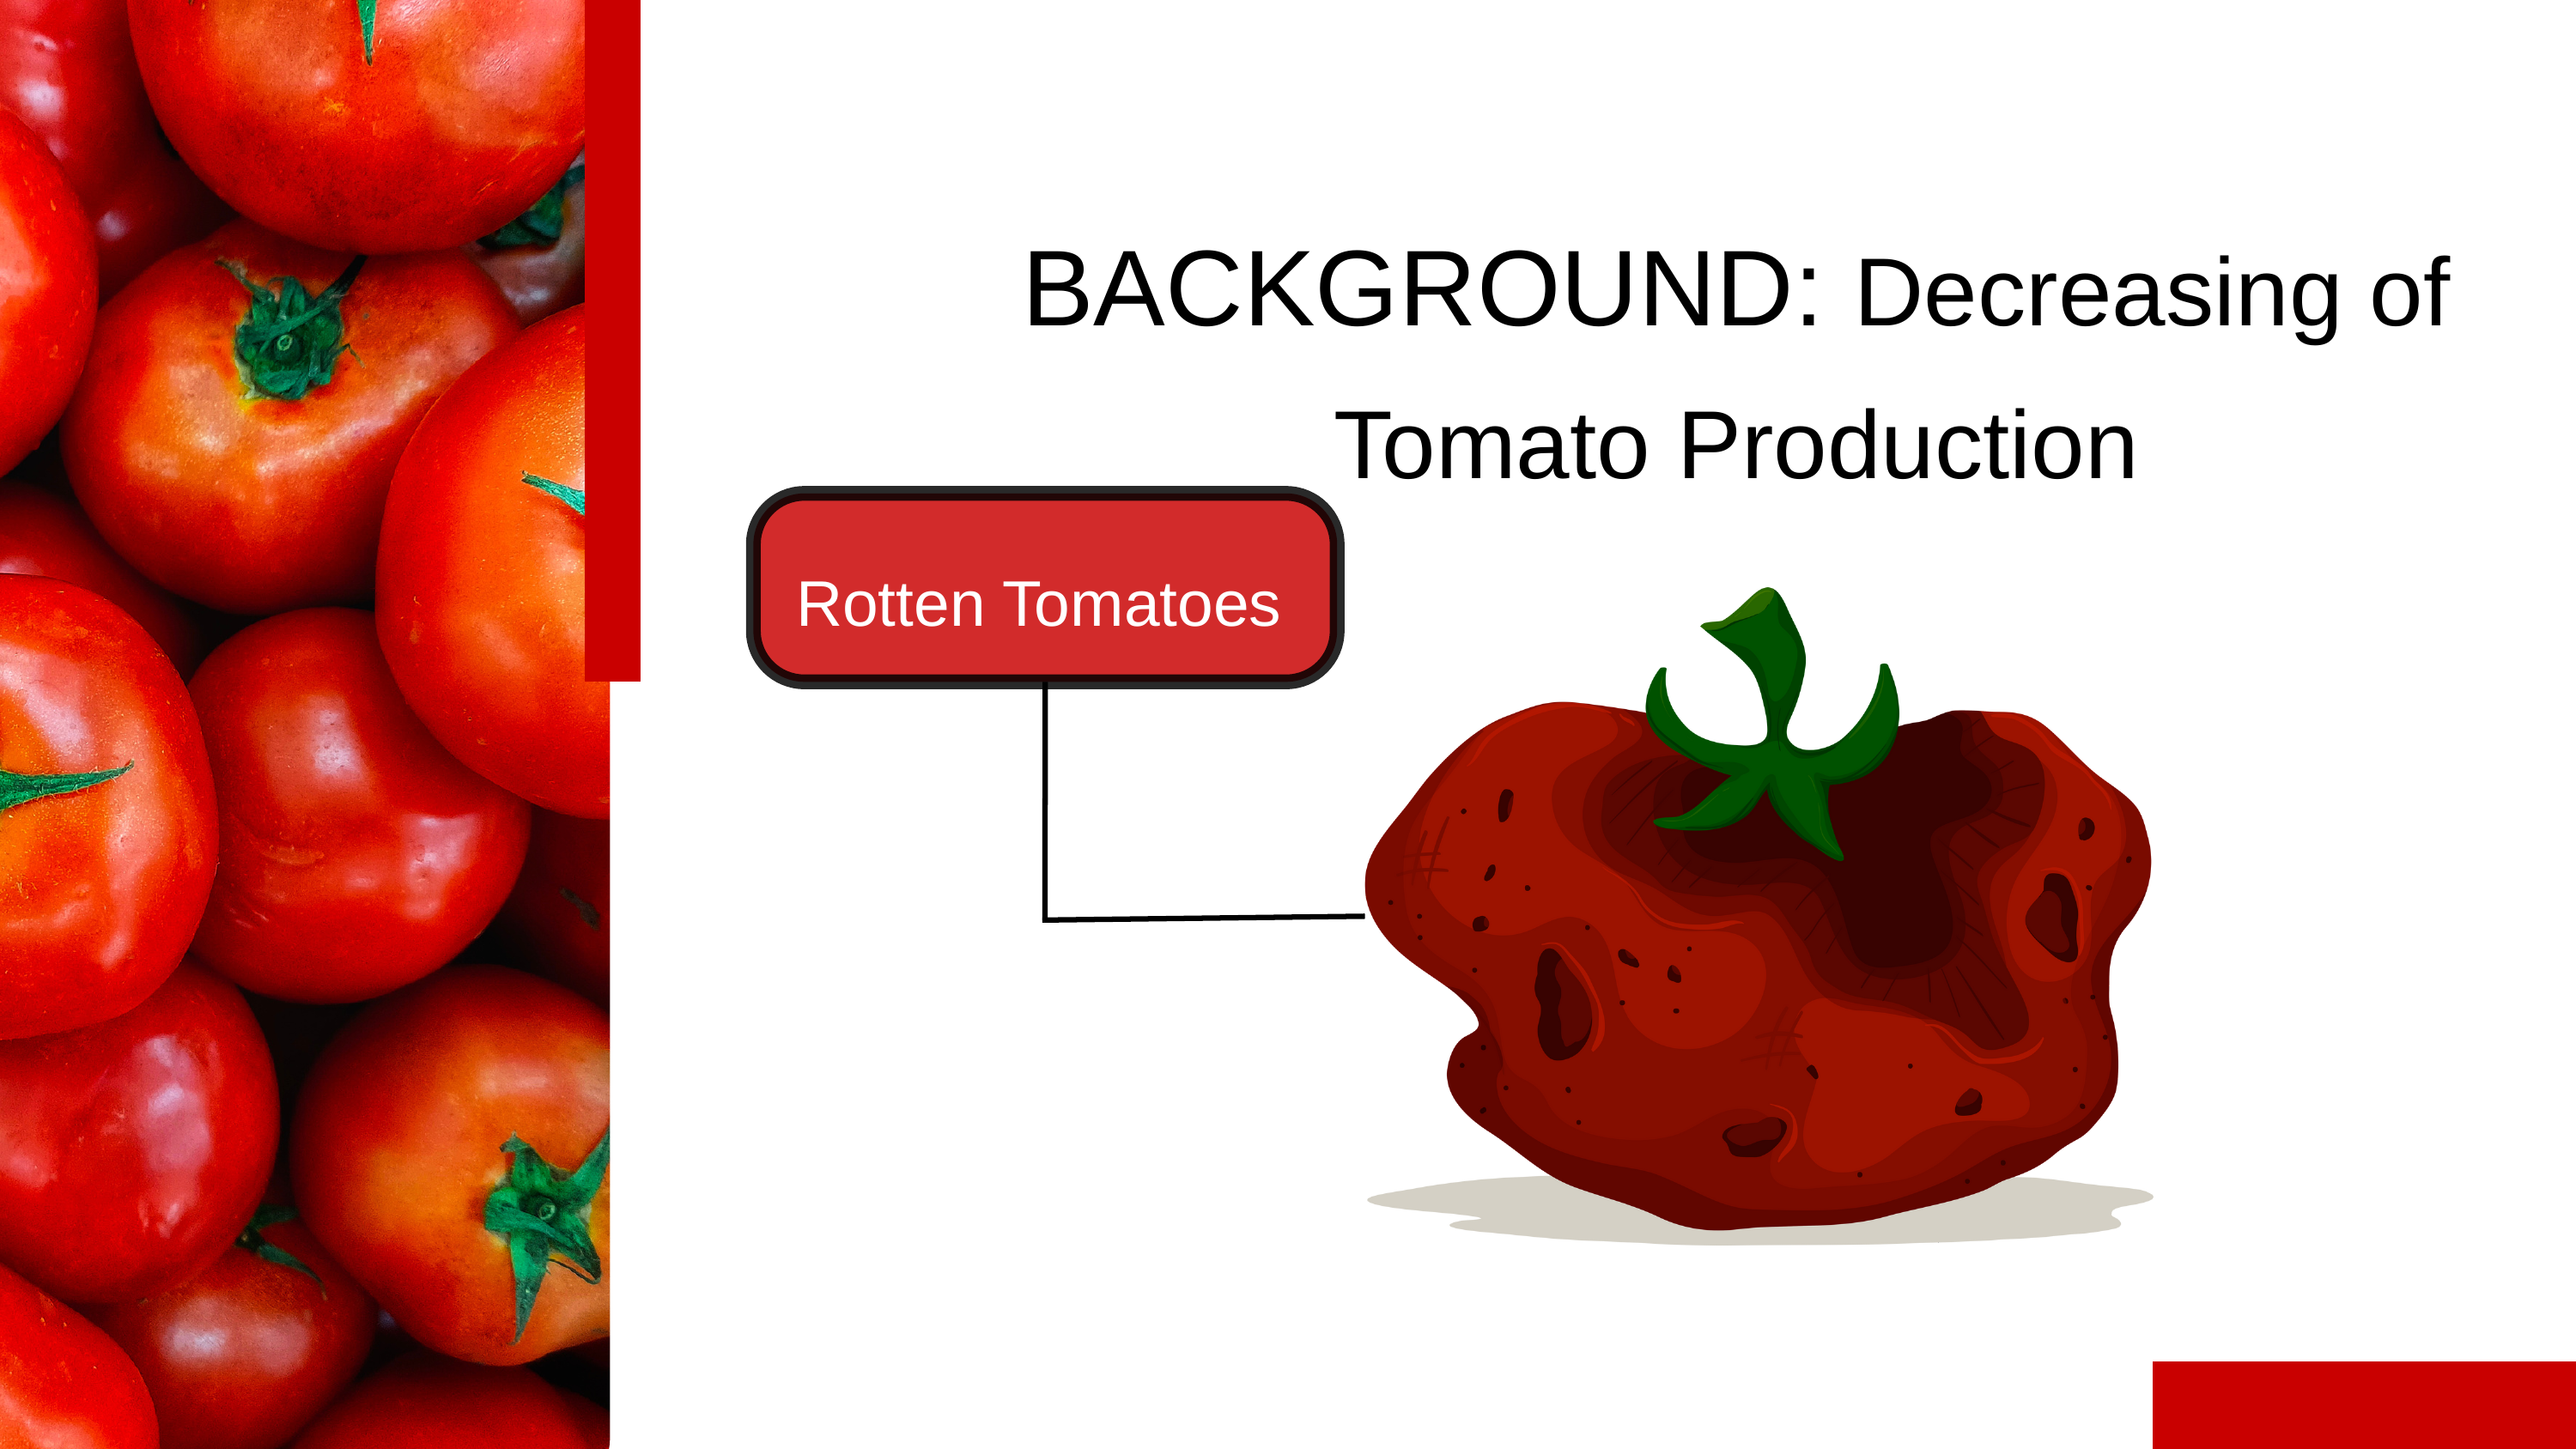

BACKGROUND: Decreasing of Tomato Production

Rotten Tomatoes